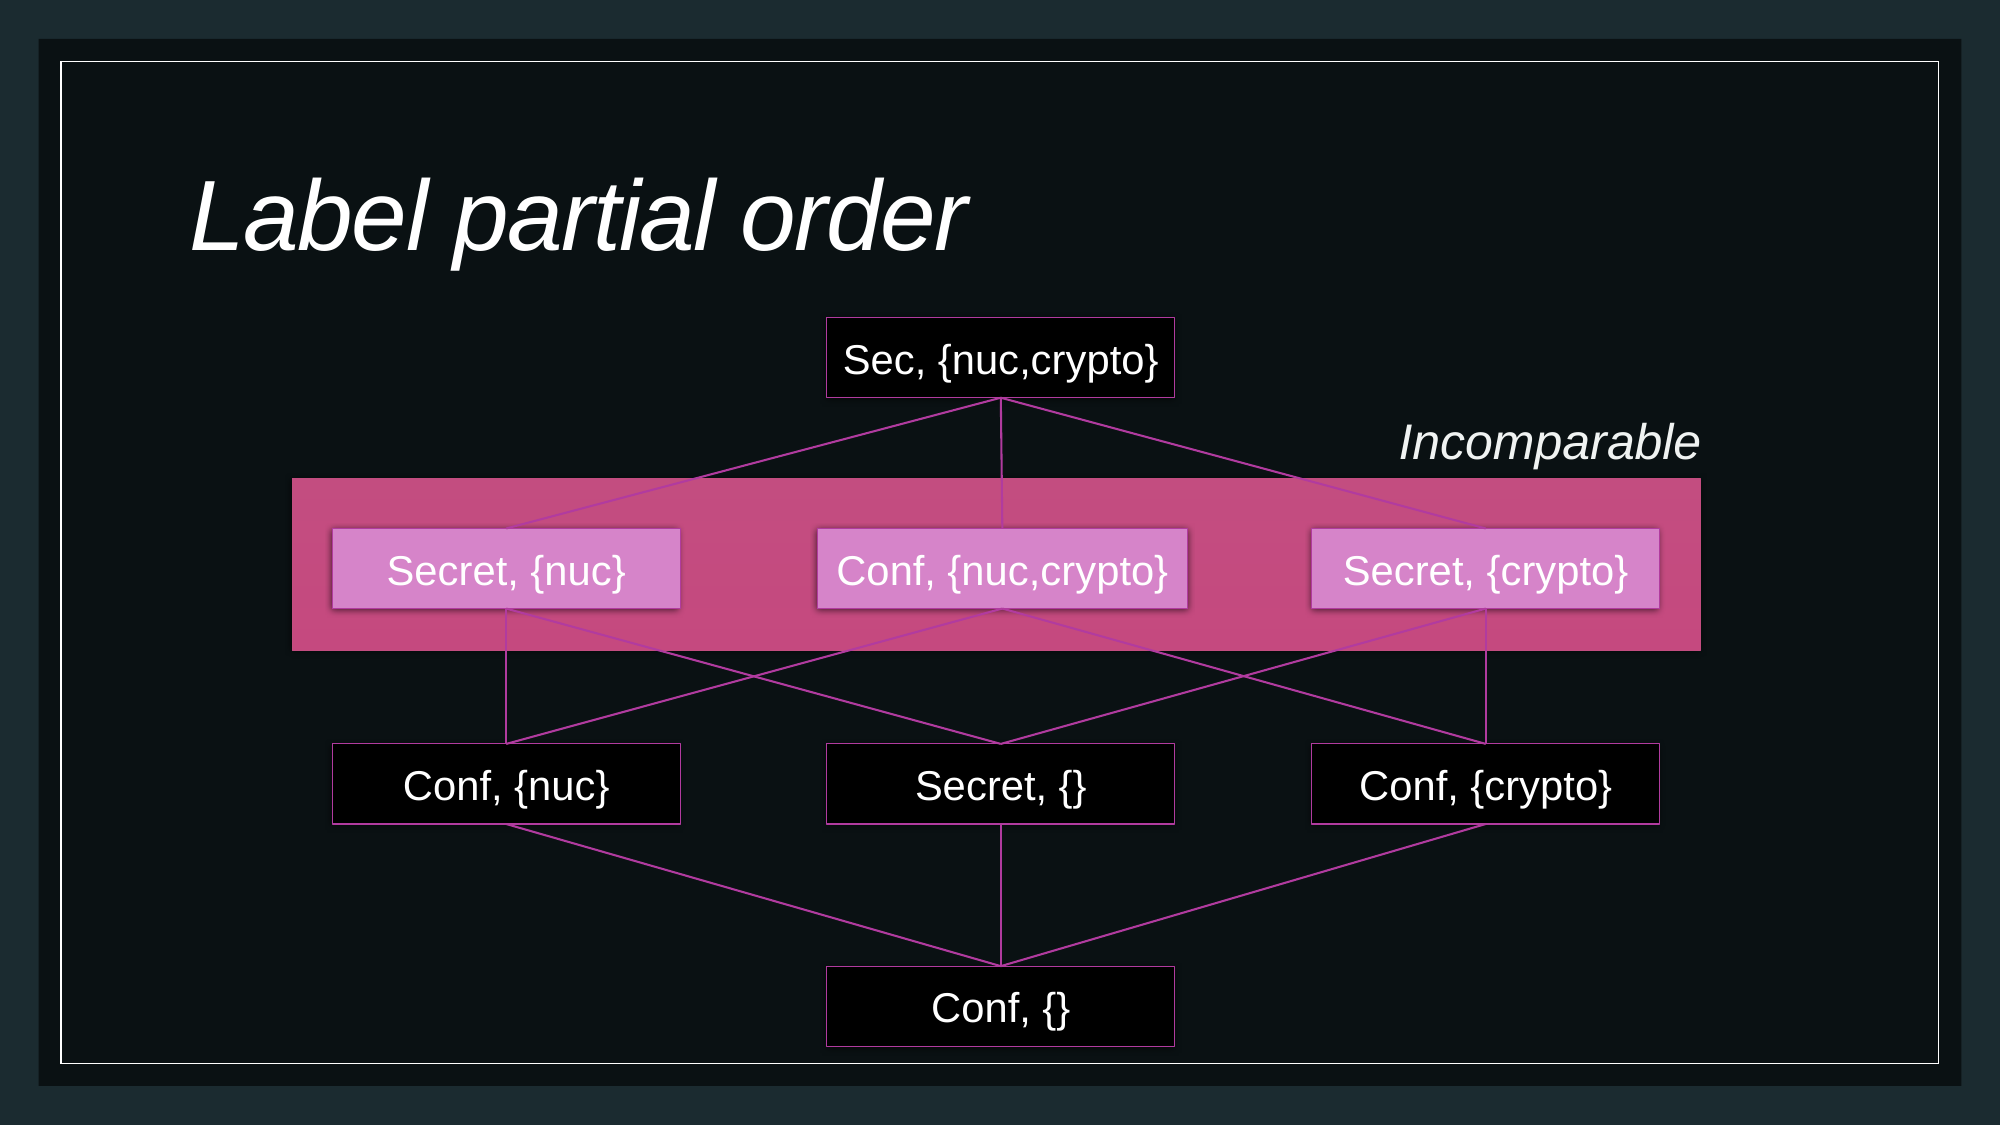

# Label partial order
Sec, {nuc,crypto}
Incomparable

Secret, {nuc}
Conf, {nuc,crypto}
Secret, {crypto}
Conf, {nuc}
Secret, {}
Conf, {crypto}
Conf, {}